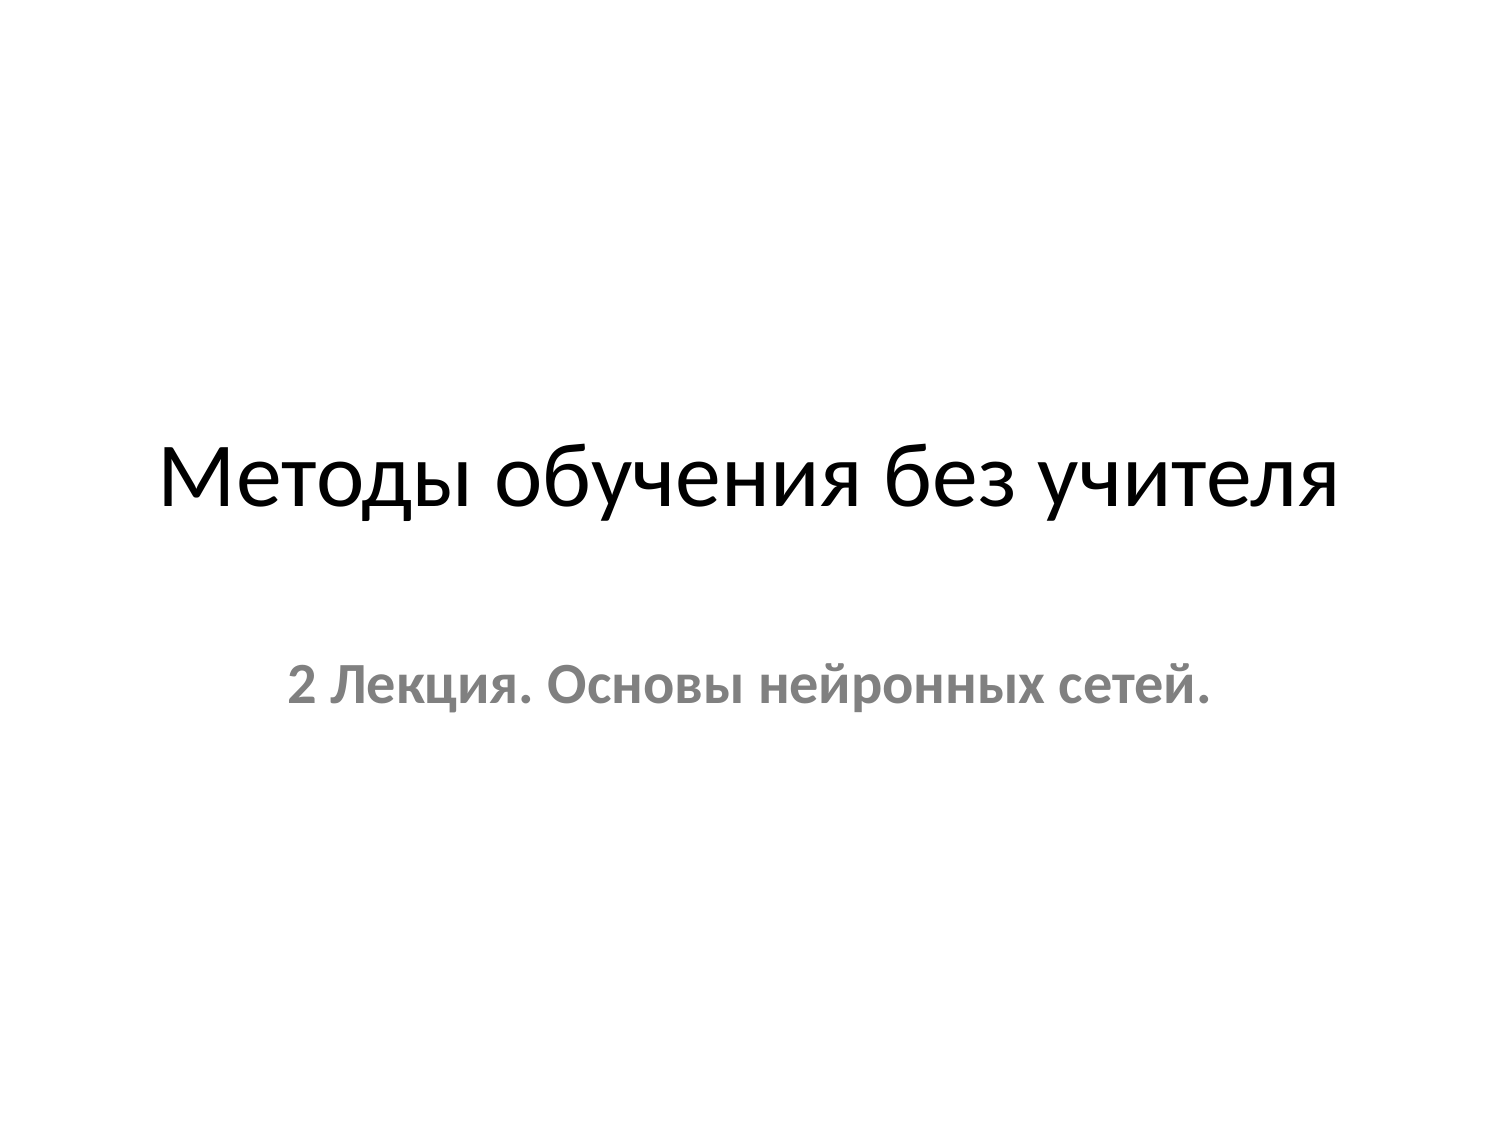

# Методы обучения без учителя
2 Лекция. Основы нейронных сетей.